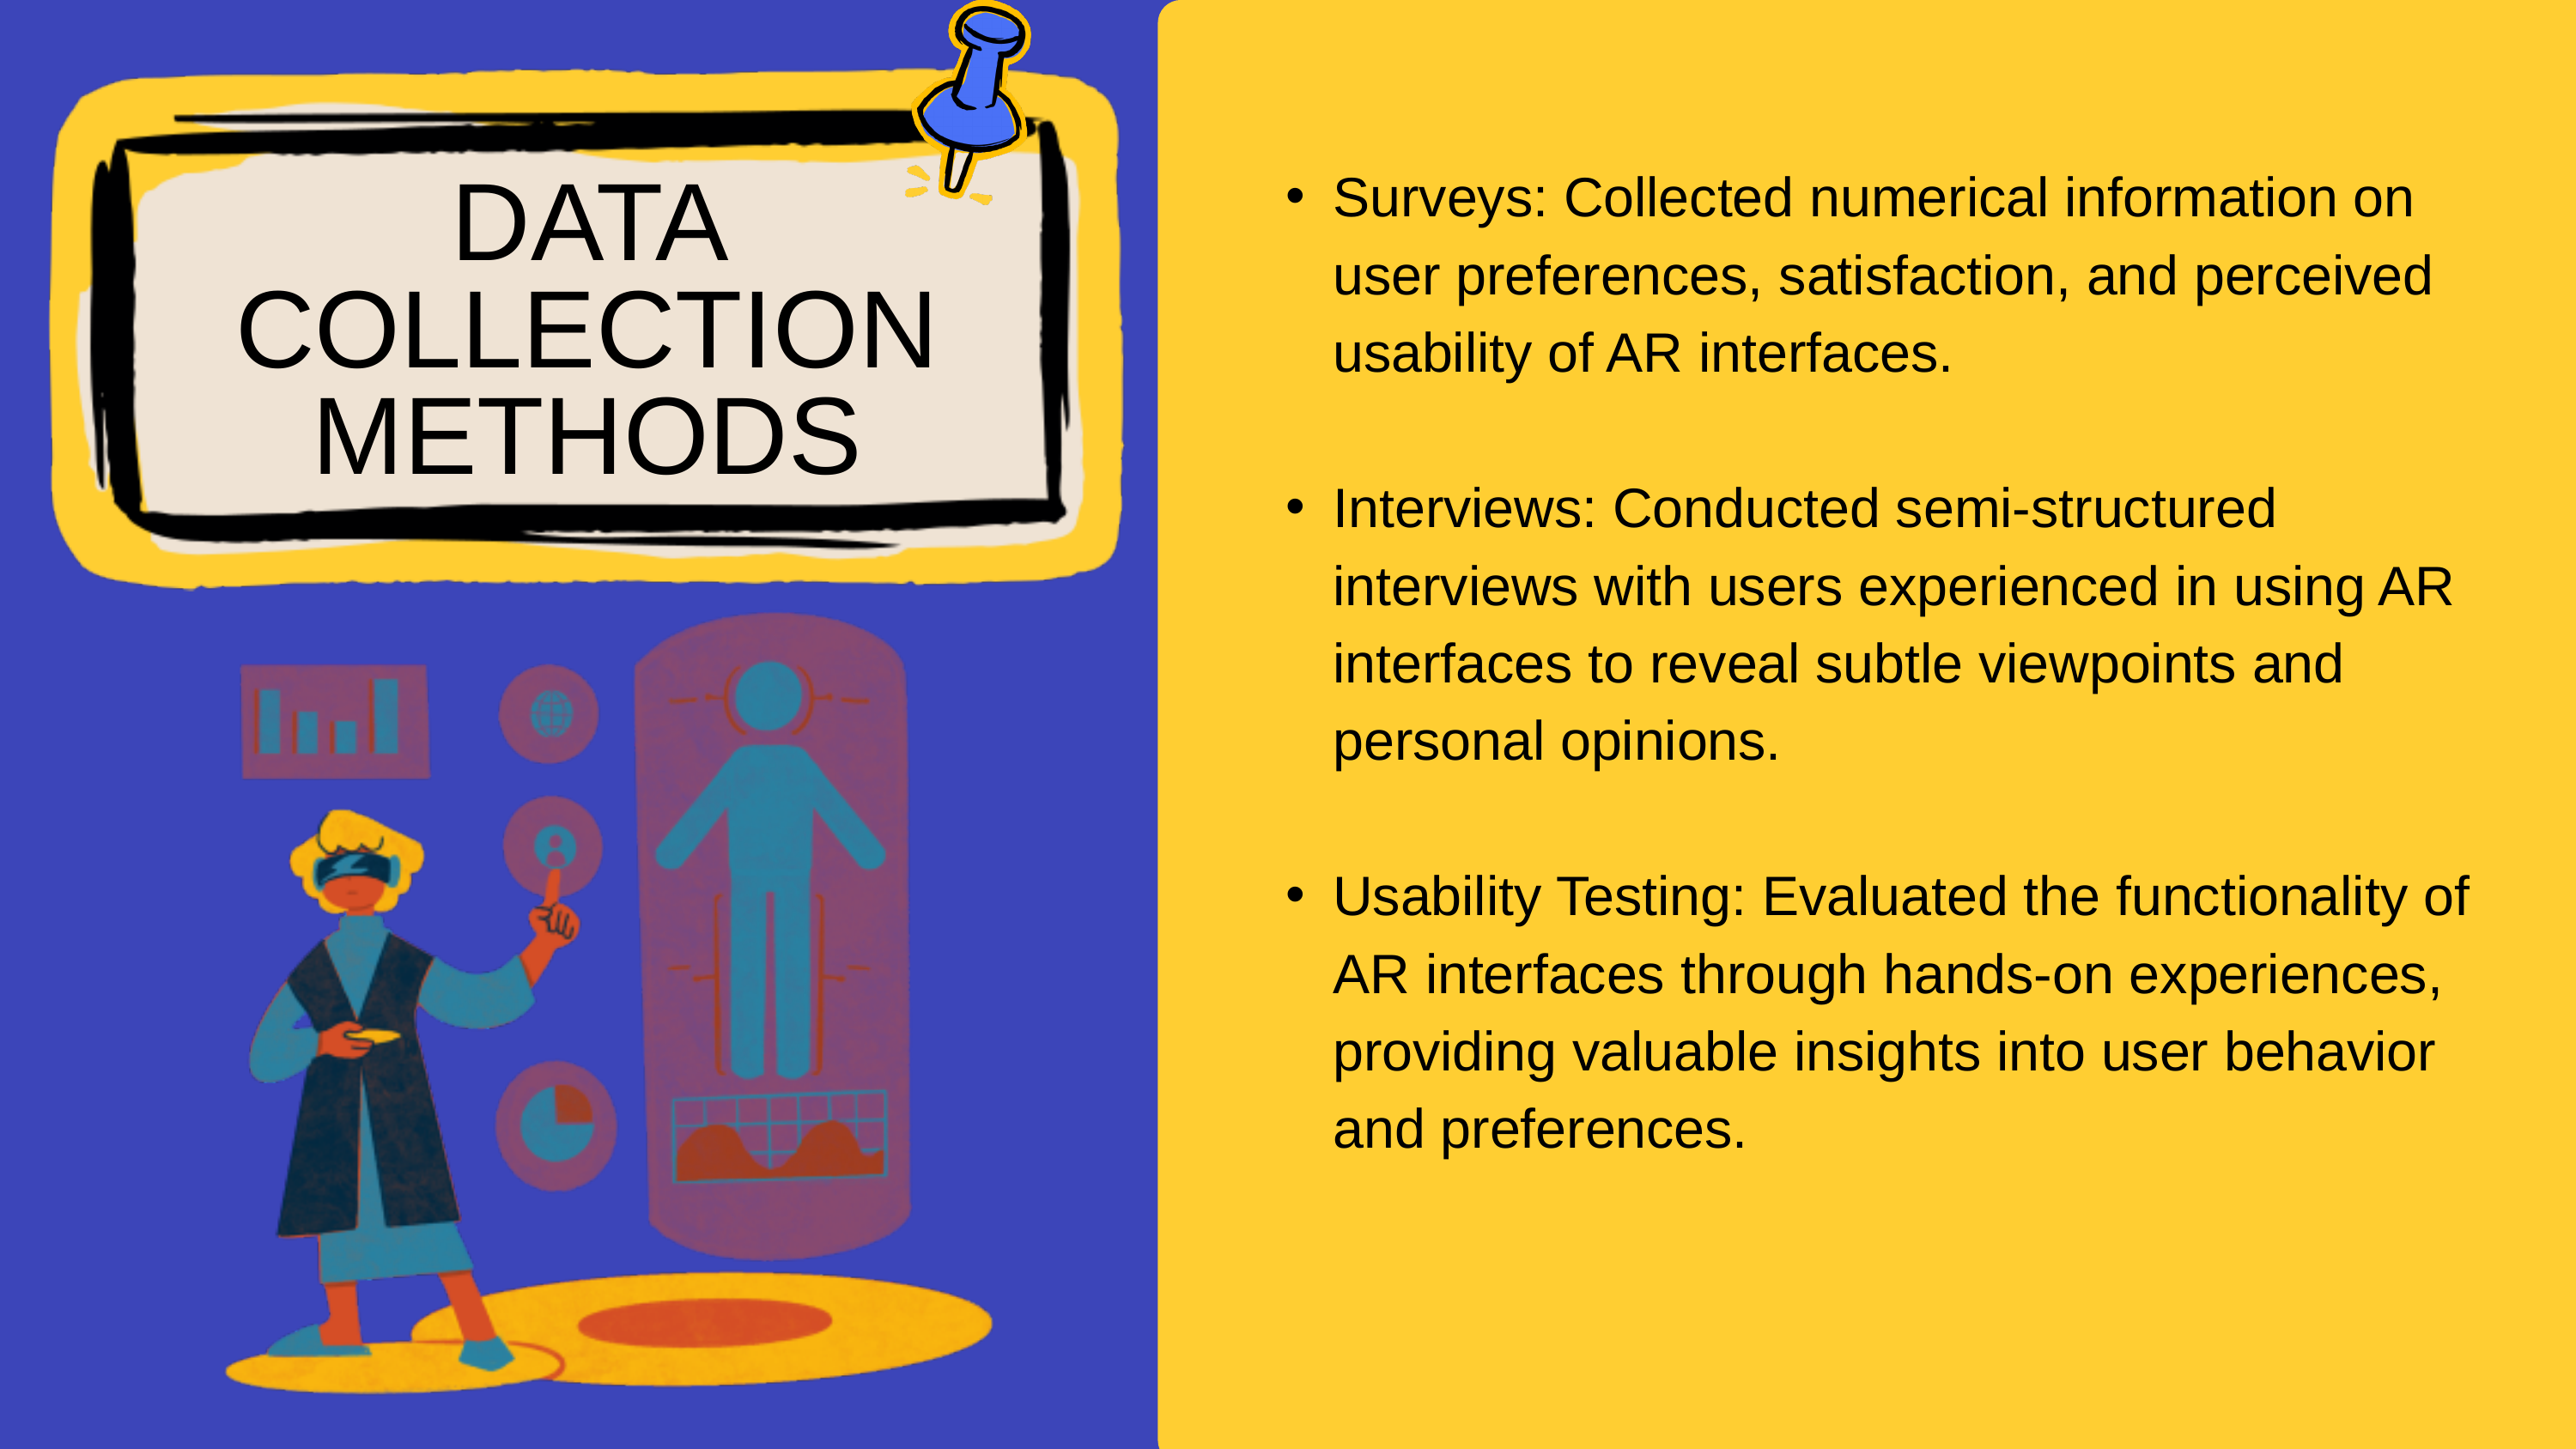

Surveys: Collected numerical information on user preferences, satisfaction, and perceived usability of AR interfaces.

Interviews: Conducted semi-structured interviews with users experienced in using AR interfaces to reveal subtle viewpoints and personal opinions.

Usability Testing: Evaluated the functionality of AR interfaces through hands-on experiences, providing valuable insights into user behavior and preferences.

DATA COLLECTION METHODS